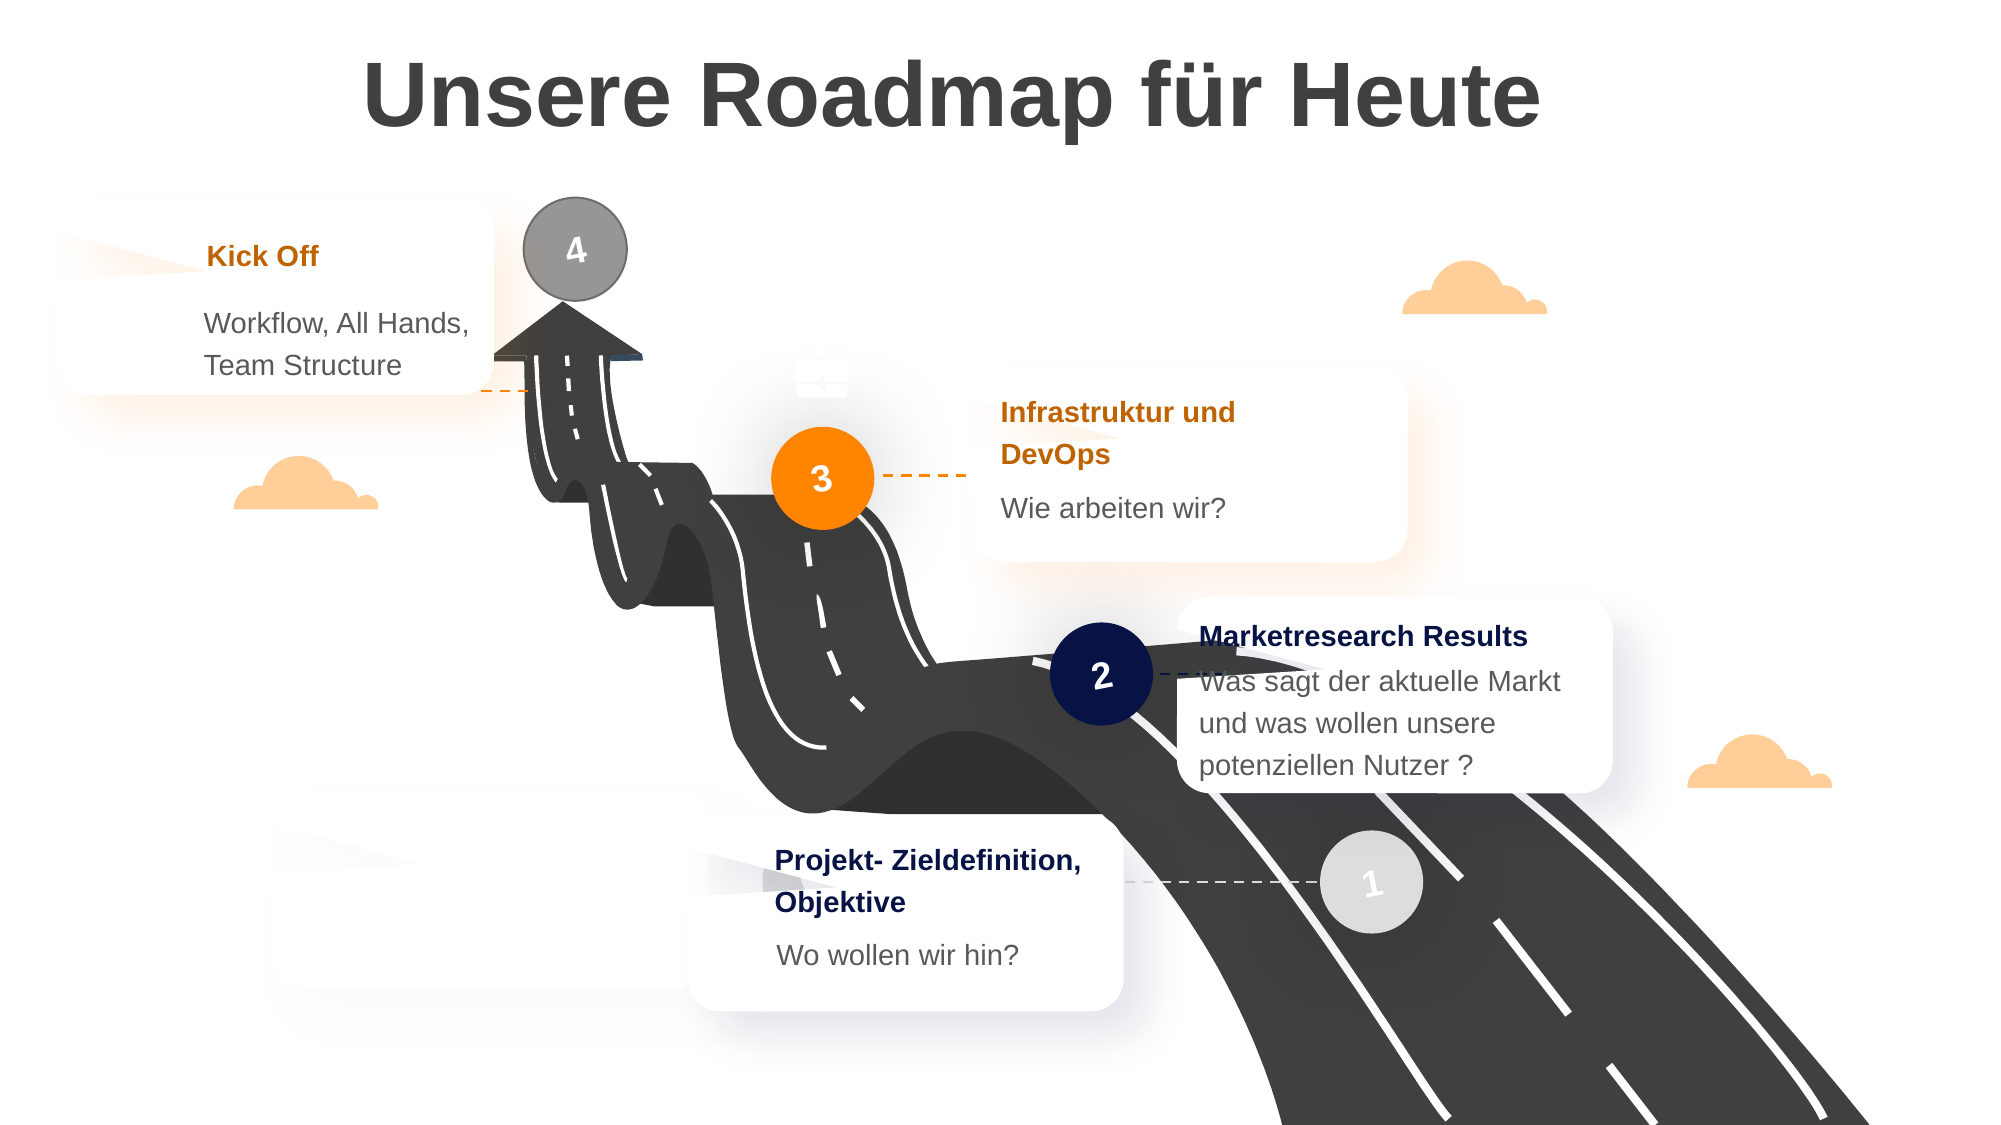

Unsere Roadmap für Heute

Kick Off
Workflow, All Hands, Team Structure
4

Infrastruktur und DevOps
Wie arbeiten wir?

3

Lorem Ipsum is simply dummy text of the printing and typesetting industry.

Marketresearch Results
Was sagt der aktuelle Markt und was wollen unsere potenziellen Nutzer ?

2

Projekt- Zieldefinition, Objektive
Wo wollen wir hin?

1